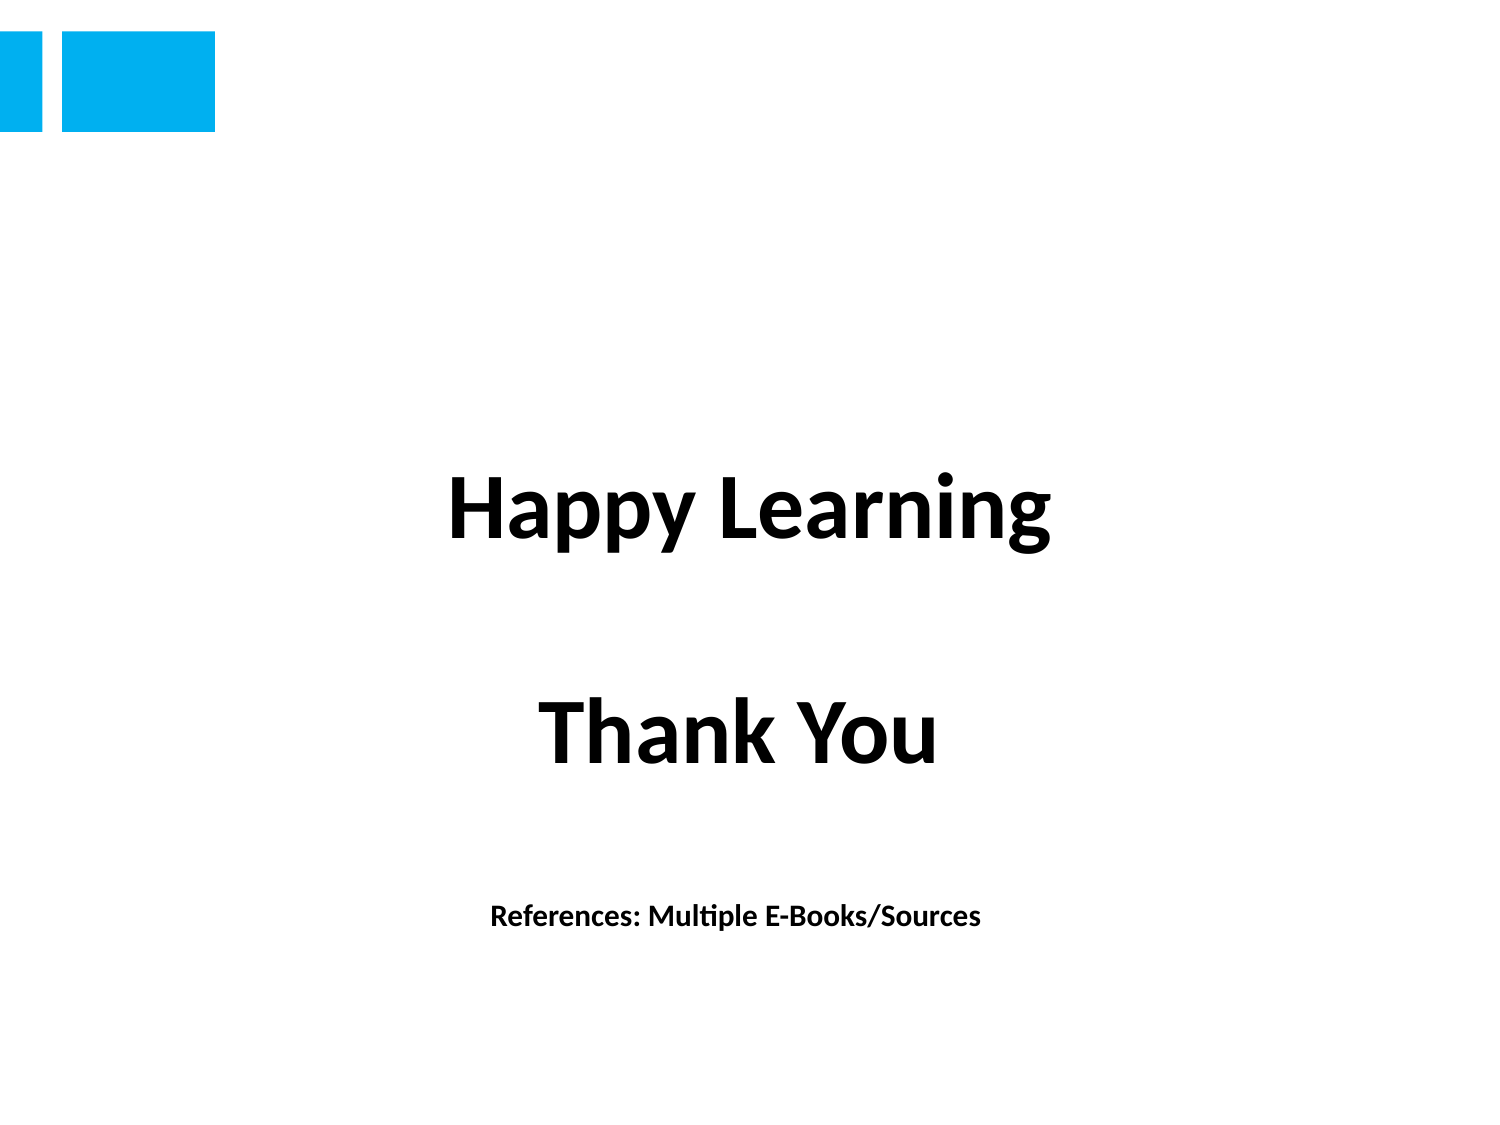

Happy Learning

Thank You

References: Multiple E-Books/Sources